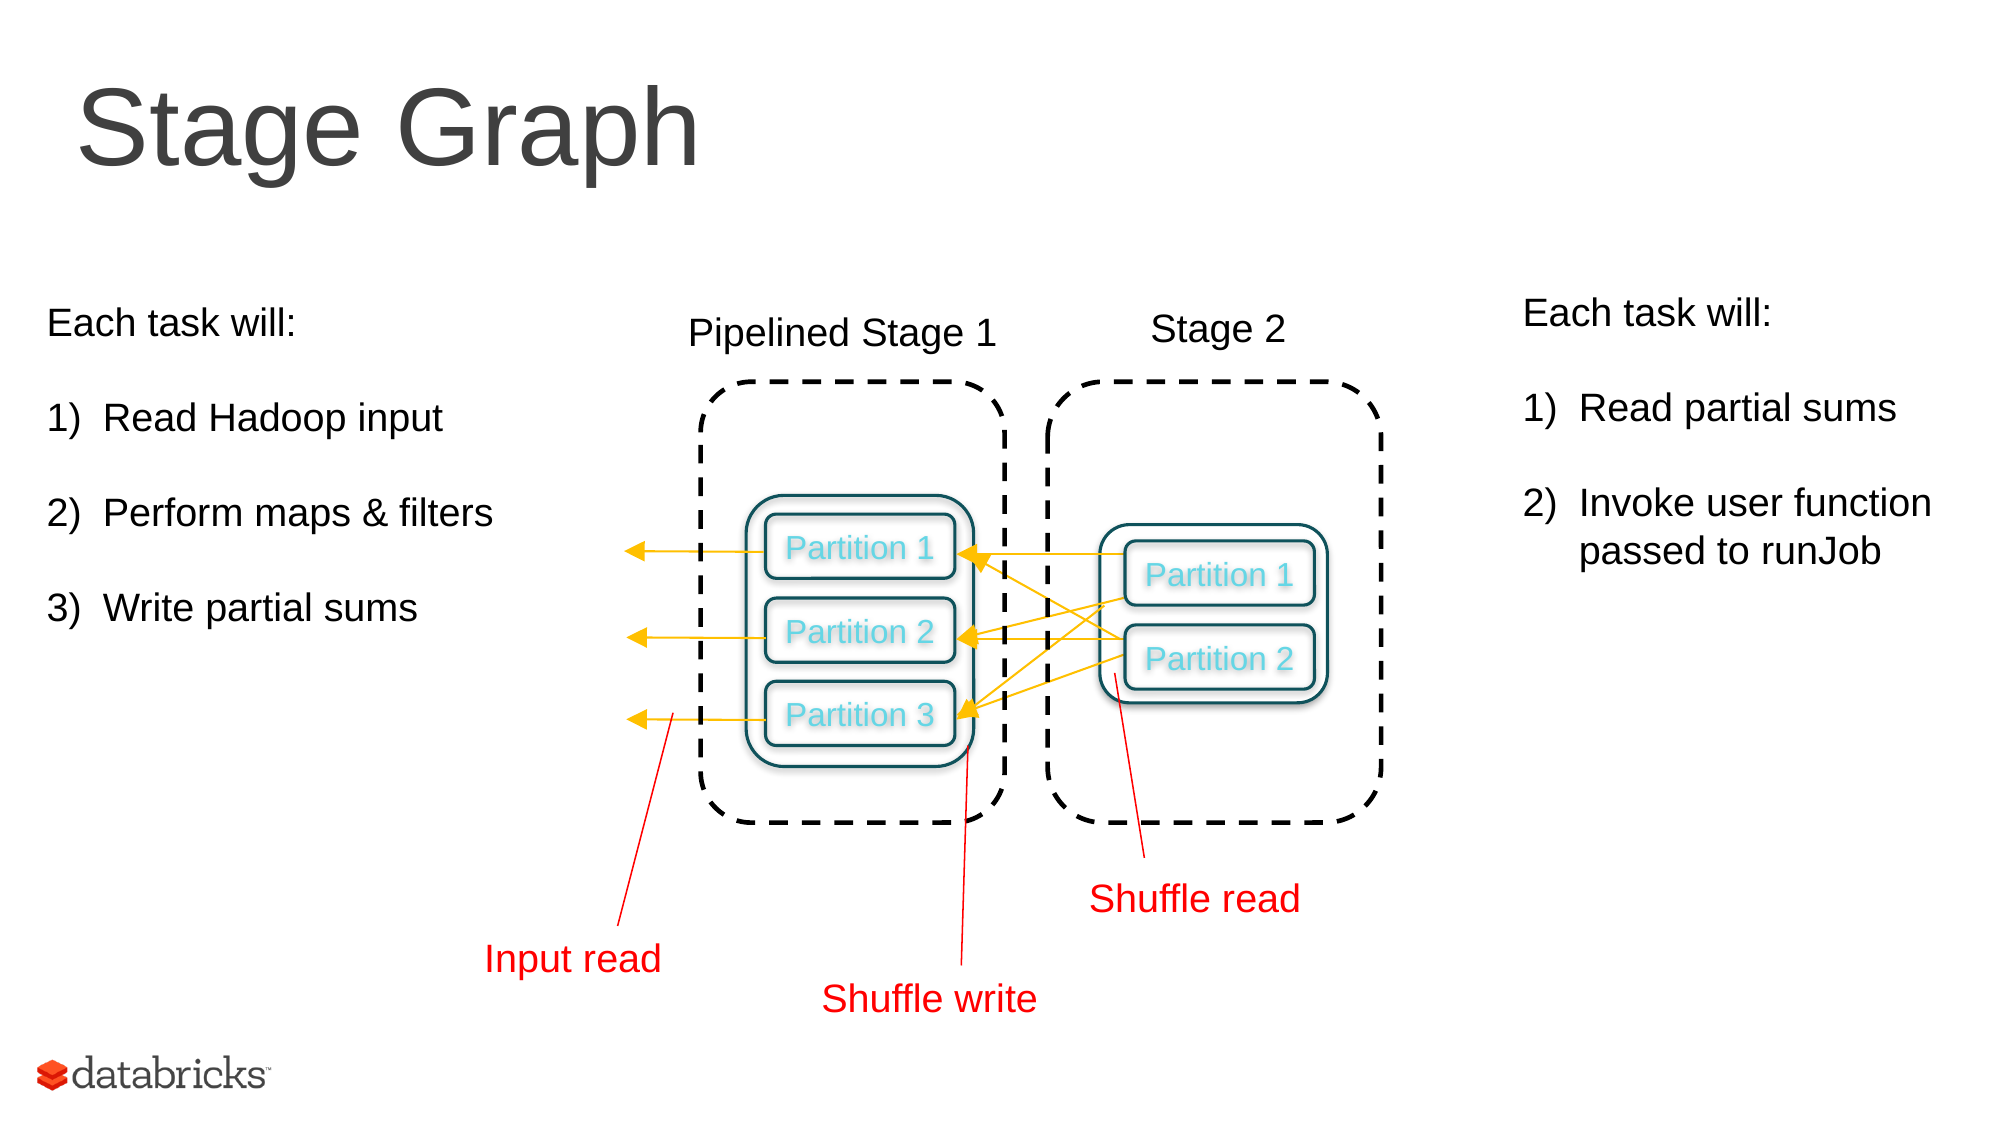

# Stage Graph
Each task will:

Read partial sums

Invoke user function passed to runJob
Each task will:

Read Hadoop input

Perform maps & filters

Write partial sums
Stage 2
Pipelined Stage 1

Partition 1
Partition 2
Partition 3

Partition 1
Partition 2
Shuffle read
Input read
Shuffle write